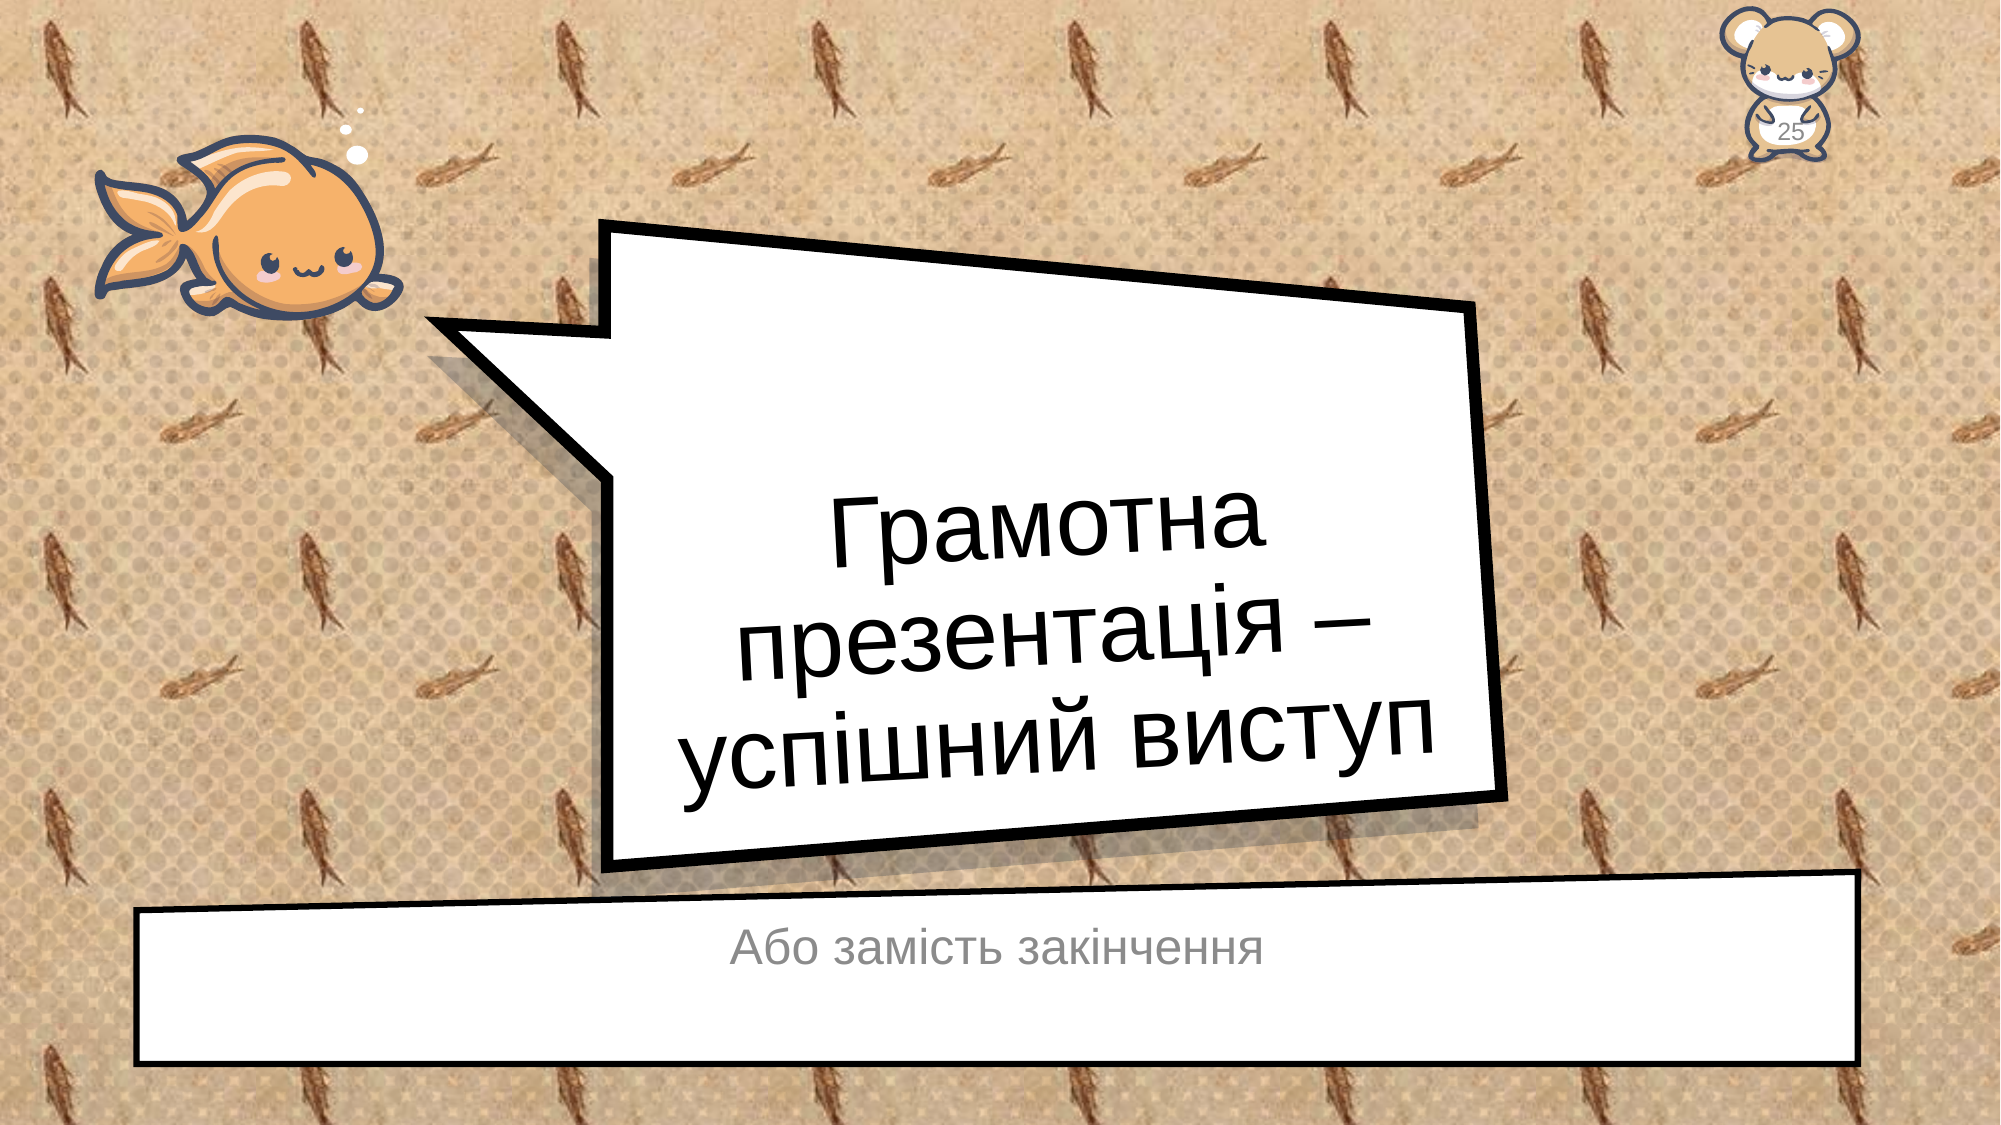

25
# Грамотна презентація – успішний виступ
Або замість закінчення